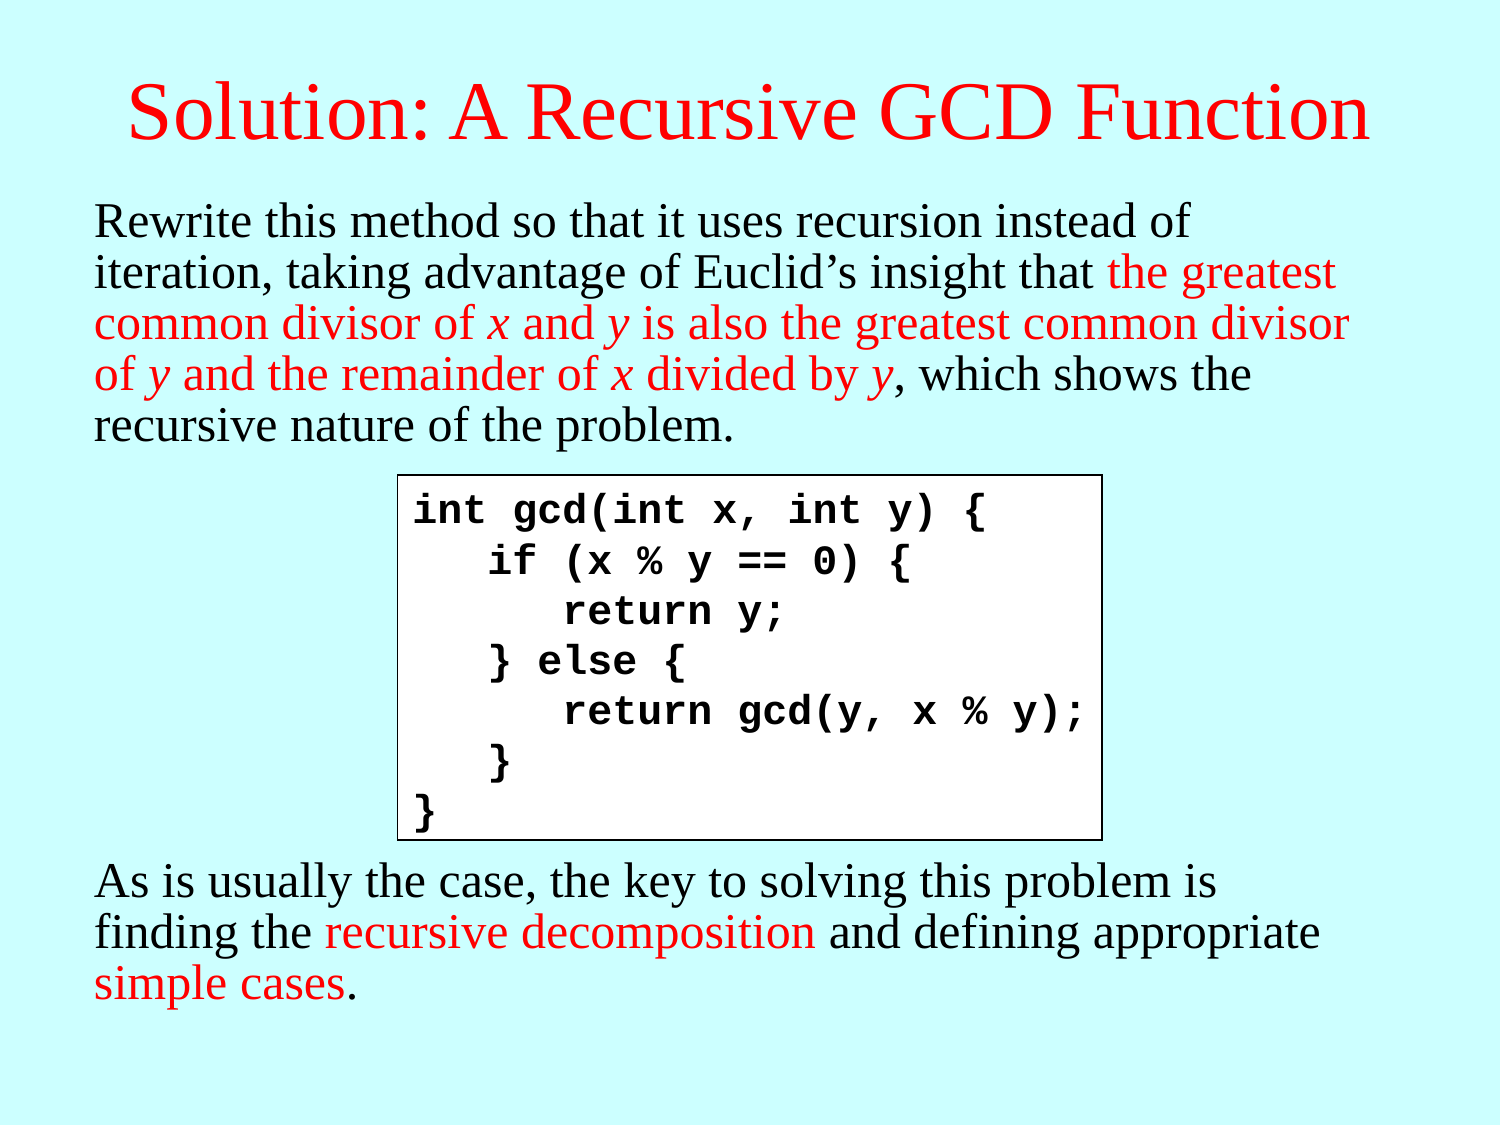

# Solution: A Recursive GCD Function
Rewrite this method so that it uses recursion instead of iteration, taking advantage of Euclid’s insight that the greatest common divisor of x and y is also the greatest common divisor of y and the remainder of x divided by y, which shows the recursive nature of the problem.

As is usually the case, the key to solving this problem is finding the recursive decomposition and defining appropriate simple cases.
int gcd(int x, int y) {
   if (x % y == 0) {
      return y;
   } else {
      return gcd(y, x % y);
   }
}